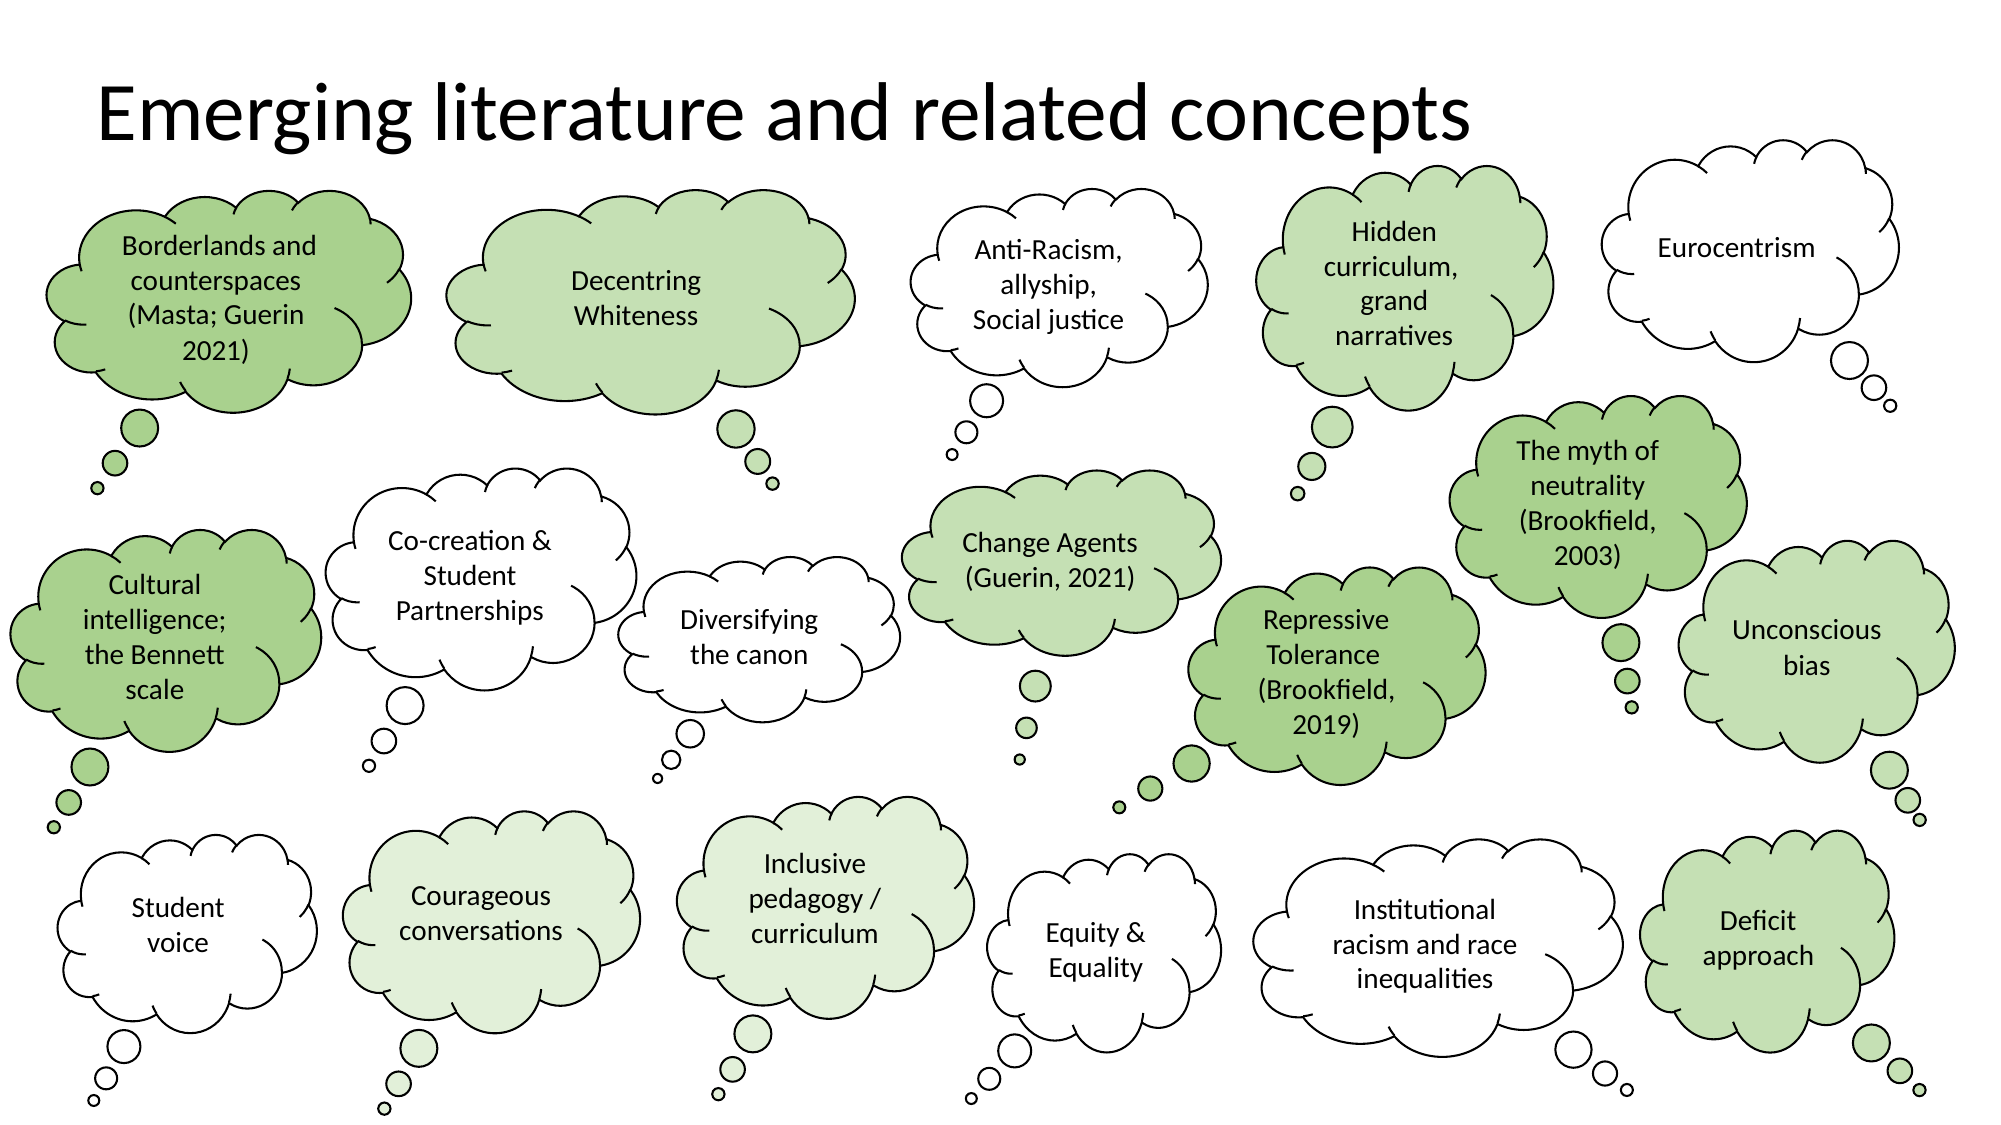

# Emerging literature and related concepts
Eurocentrism
Hidden curriculum,
grand narratives
Anti-Racism, allyship, Social justice
Decentring Whiteness
 Borderlands and counterspaces (Masta; Guerin 2021)
The myth of neutrality (Brookfield, 2003)
Co-creation &
Student Partnerships
Change Agents
(Guerin, 2021)
Cultural intelligence; the Bennett scale
Unconscious bias
Diversifying the canon
Repressive Tolerance
(Brookfield, 2019)

Inclusive pedagogy /
curriculum

Courageous conversations

Deficit approach

Student voice

Institutional racism and race inequalities
Equity & Equality